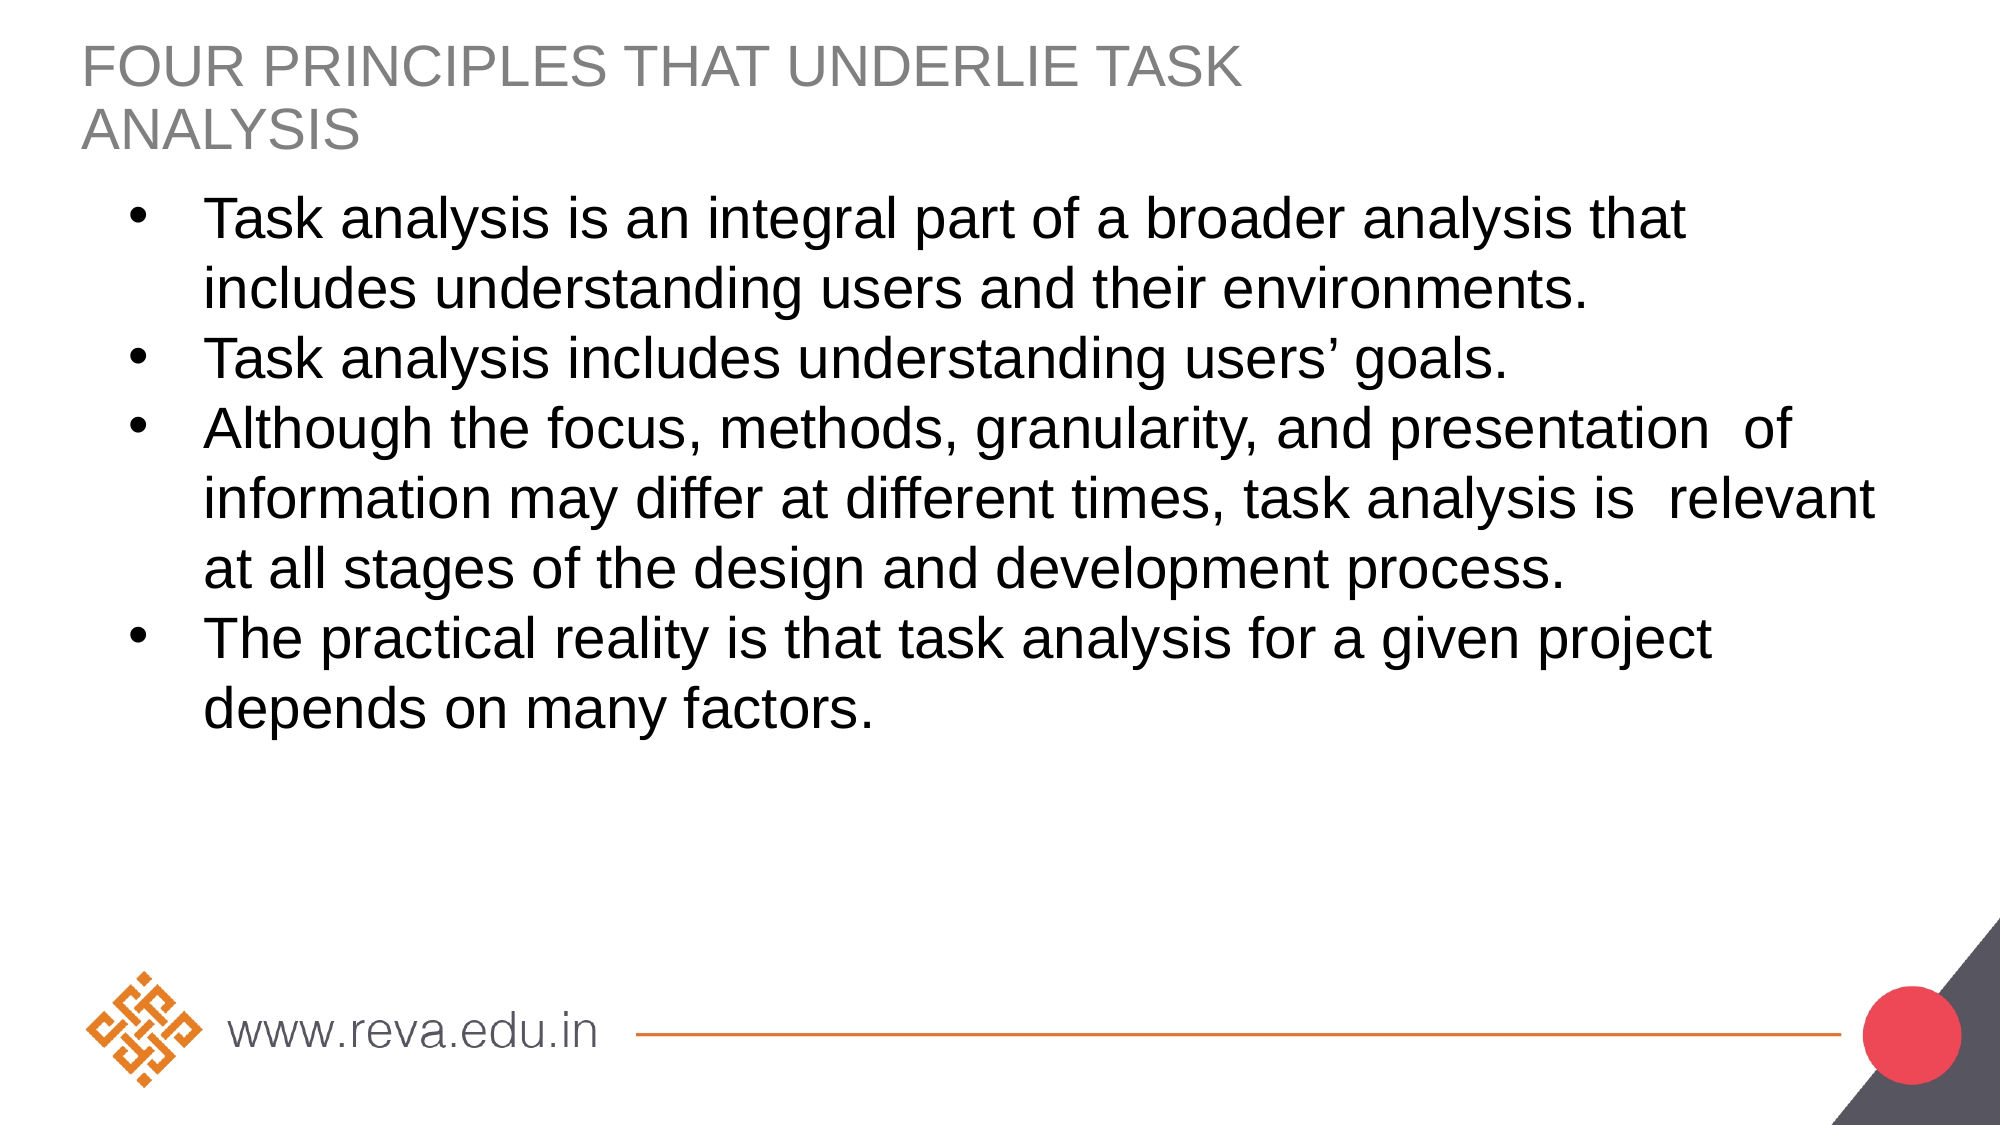

# Four Principles That Underlie Task Analysis
Task analysis is an integral part of a broader analysis that includes understanding users and their environments.
Task analysis includes understanding users’ goals.
Although the focus, methods, granularity, and presentation  of information may differ at different times, task analysis is  relevant at all stages of the design and development process.
The practical reality is that task analysis for a given project depends on many factors.